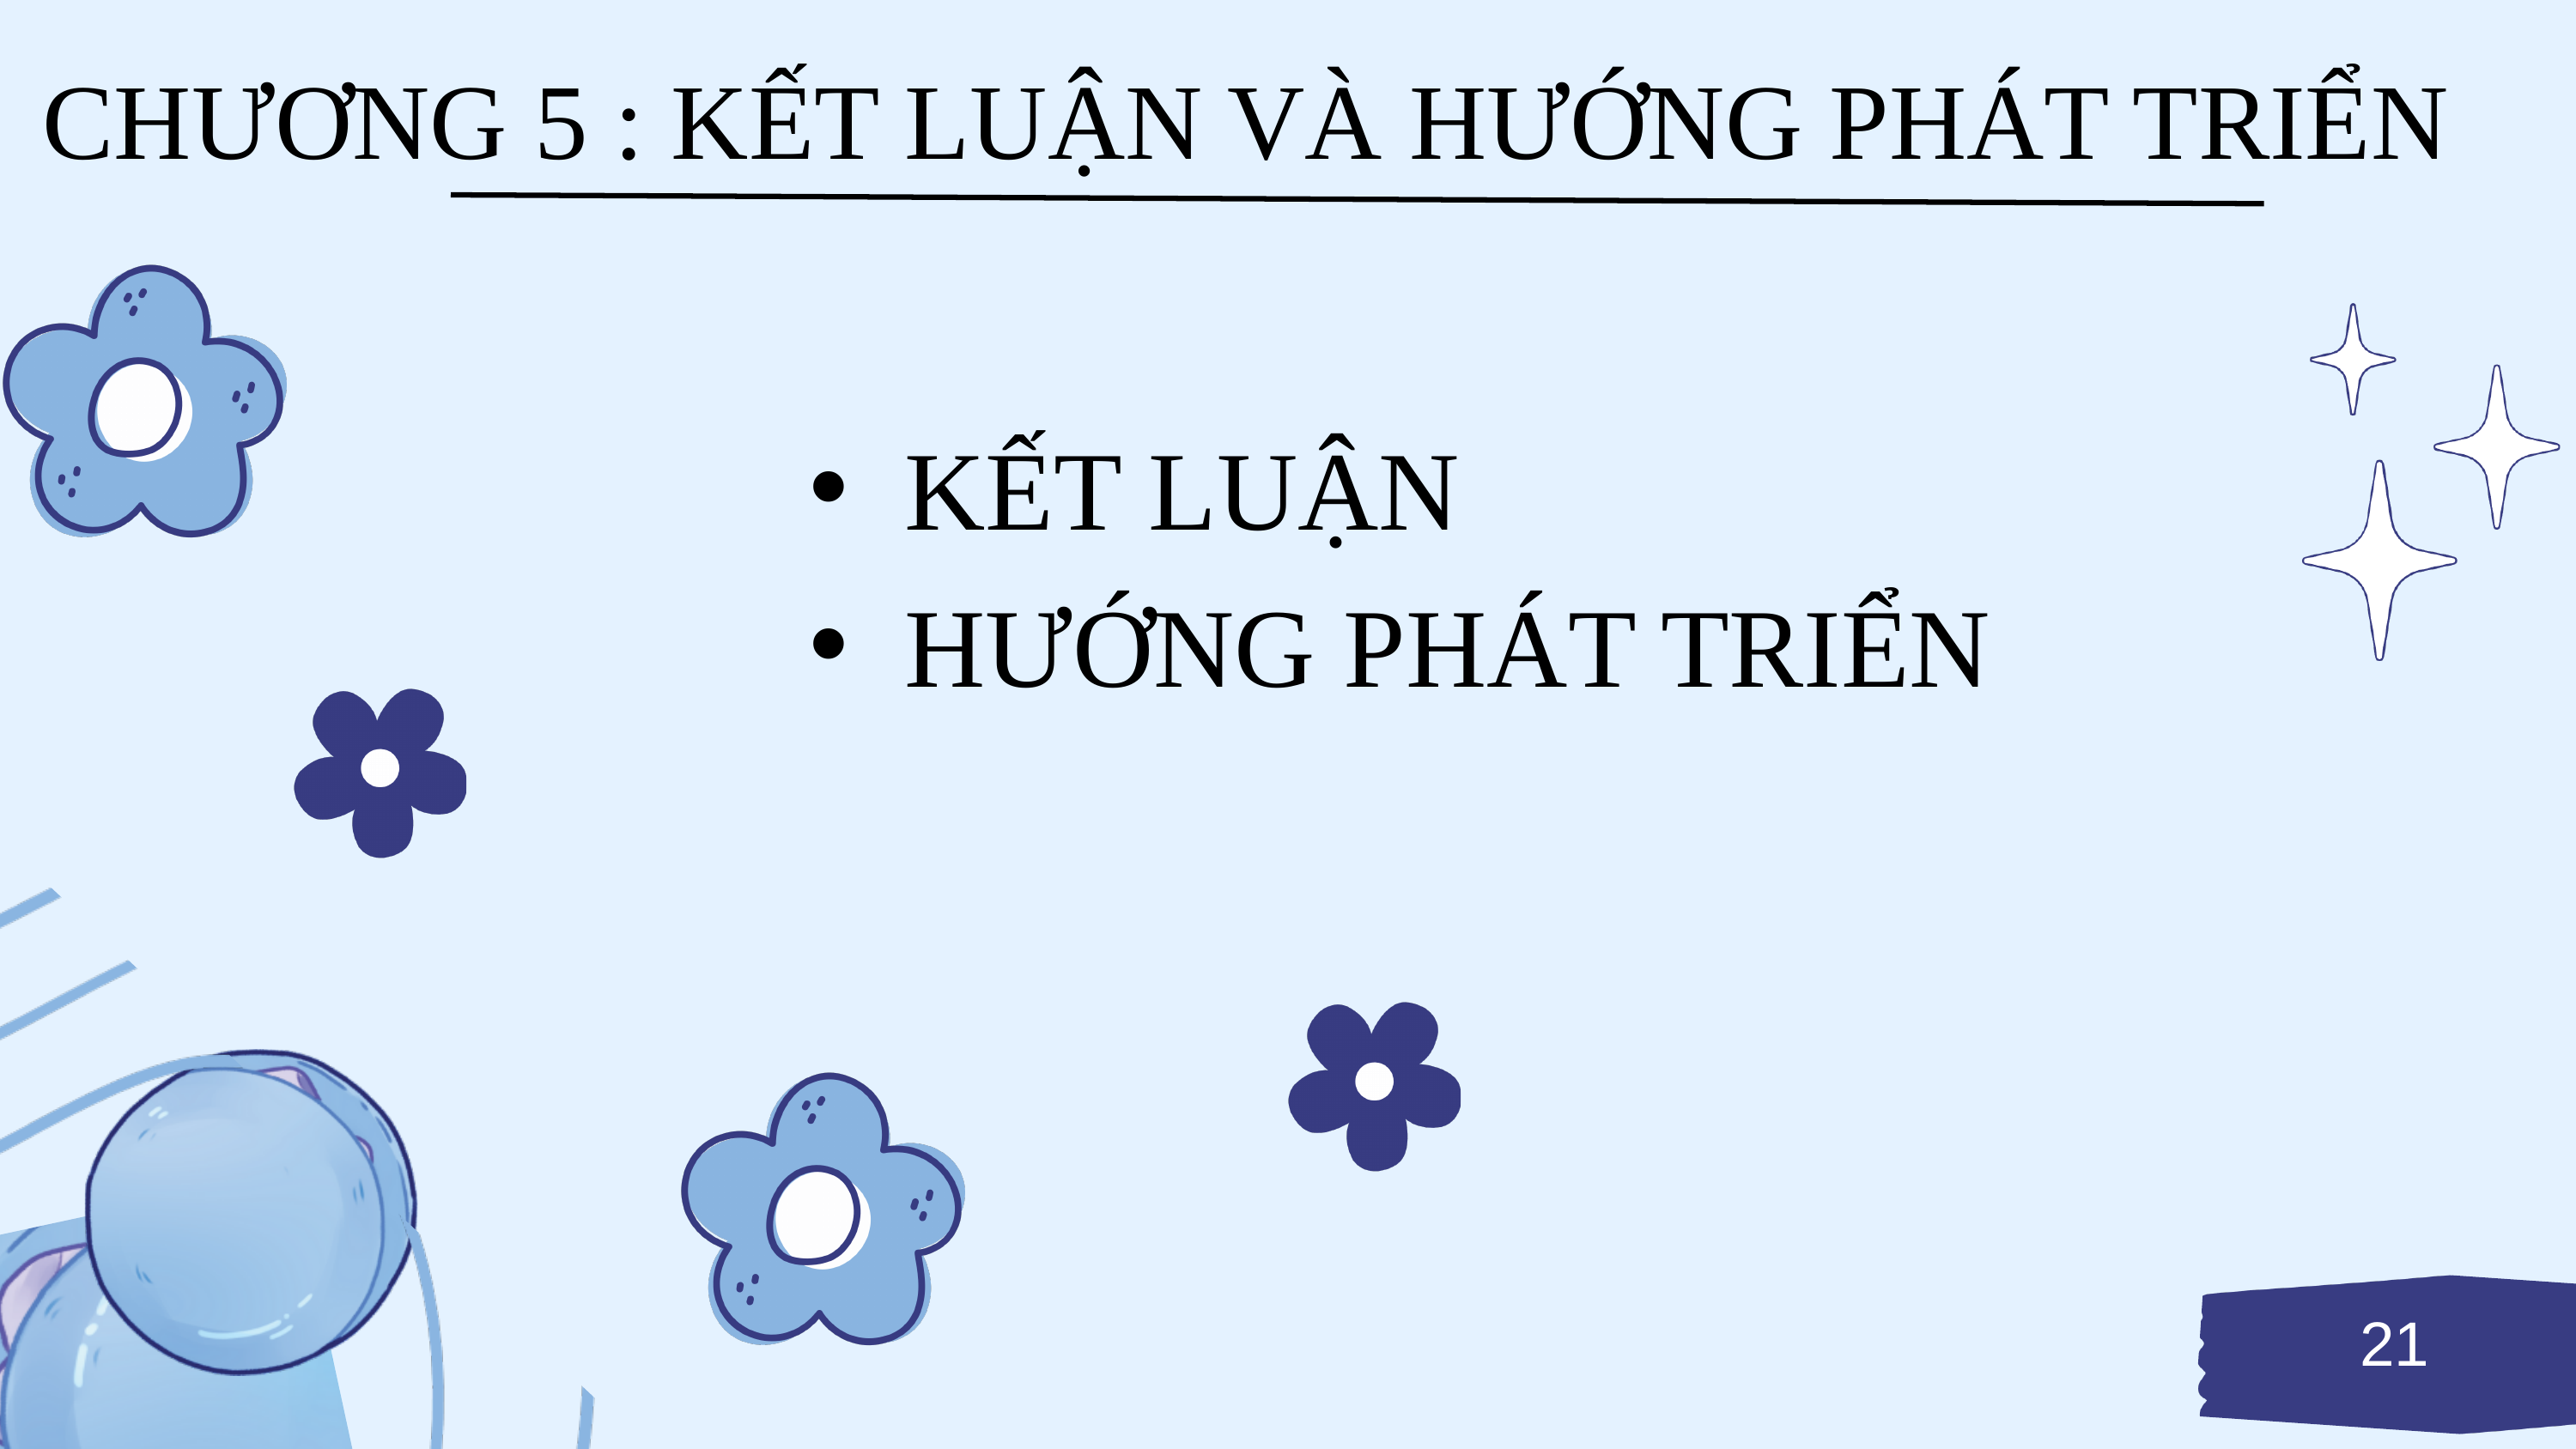

CHƯƠNG 5 : KẾT LUẬN VÀ HƯỚNG PHÁT TRIỂN

KẾT LUẬN
HƯỚNG PHÁT TRIỂN

21